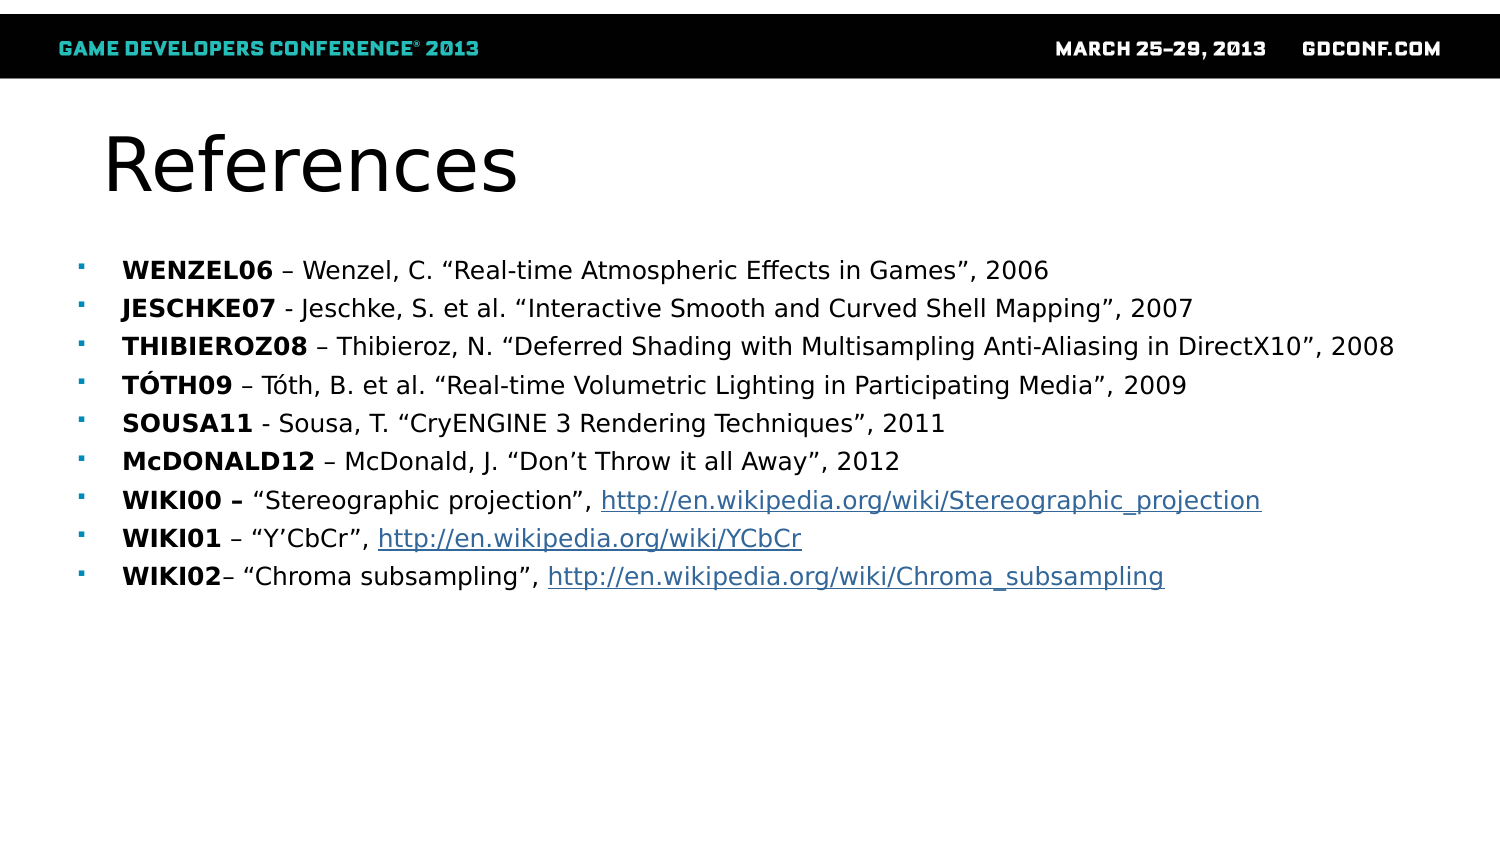

References
WENZEL06 – Wenzel, C. “Real-time Atmospheric Effects in Games”, 2006
JESCHKE07 - Jeschke, S. et al. “Interactive Smooth and Curved Shell Mapping”, 2007
THIBIEROZ08 – Thibieroz, N. “Deferred Shading with Multisampling Anti-Aliasing in DirectX10”, 2008
TÓTH09 – Tóth, B. et al. “Real-time Volumetric Lighting in Participating Media”, 2009
SOUSA11 - Sousa, T. “CryENGINE 3 Rendering Techniques”, 2011
McDONALD12 – McDonald, J. “Don’t Throw it all Away”, 2012
WIKI00 – “Stereographic projection”, http://en.wikipedia.org/wiki/Stereographic_projection
WIKI01 – “Y’CbCr”, http://en.wikipedia.org/wiki/YCbCr
WIKI02– “Chroma subsampling”, http://en.wikipedia.org/wiki/Chroma_subsampling